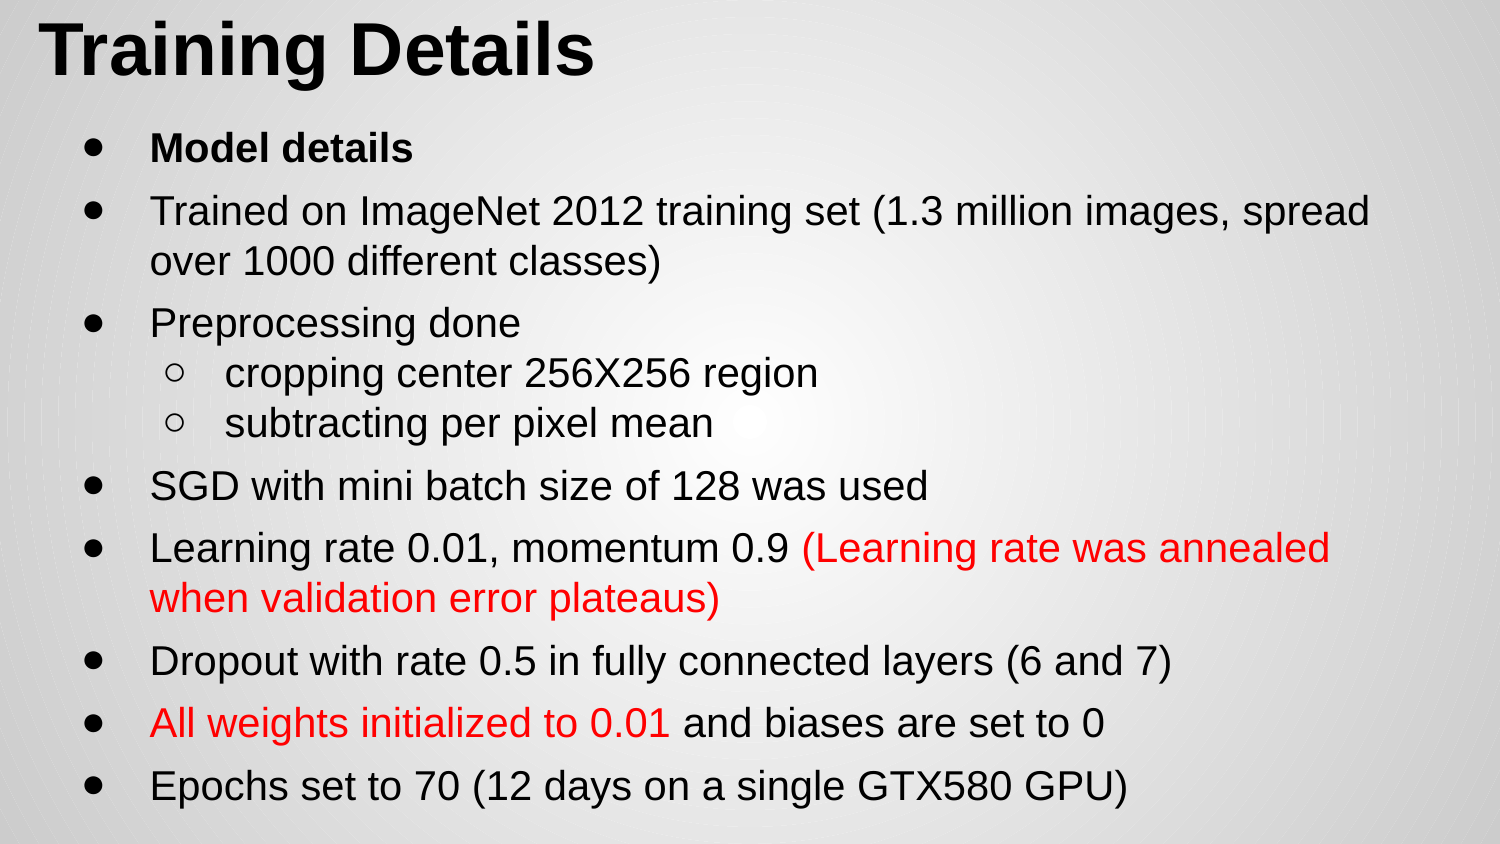

# Training Details
Model details
Trained on ImageNet 2012 training set (1.3 million images, spread over 1000 different classes)
Preprocessing done
cropping center 256X256 region
subtracting per pixel mean
SGD with mini batch size of 128 was used
Learning rate 0.01, momentum 0.9 (Learning rate was annealed when validation error plateaus)
Dropout with rate 0.5 in fully connected layers (6 and 7)
All weights initialized to 0.01 and biases are set to 0
Epochs set to 70 (12 days on a single GTX580 GPU)